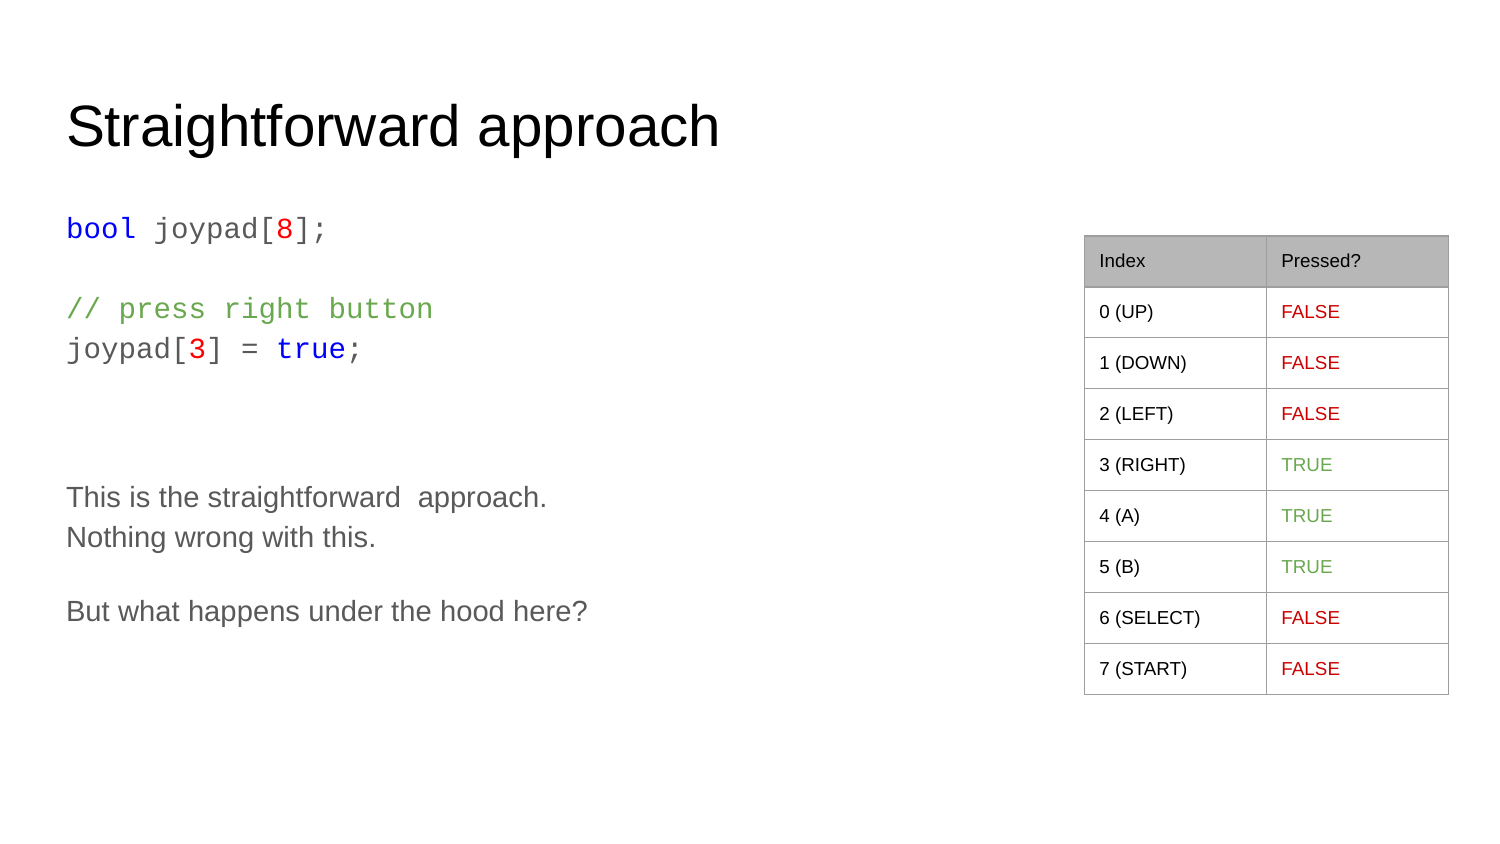

# Straightforward approach
bool joypad[8];
// press right button
joypad[3] = true;
This is the straightforward  approach.
Nothing wrong with this.
But what happens under the hood here?

| Index | Pressed? |
| --- | --- |
| 0 (UP) | FALSE |
| 1 (DOWN) | FALSE |
| 2 (LEFT) | FALSE |
| 3 (RIGHT) | TRUE |
| 4 (A) | TRUE |
| 5 (B) | TRUE |
| 6 (SELECT) | FALSE |
| 7 (START) | FALSE |